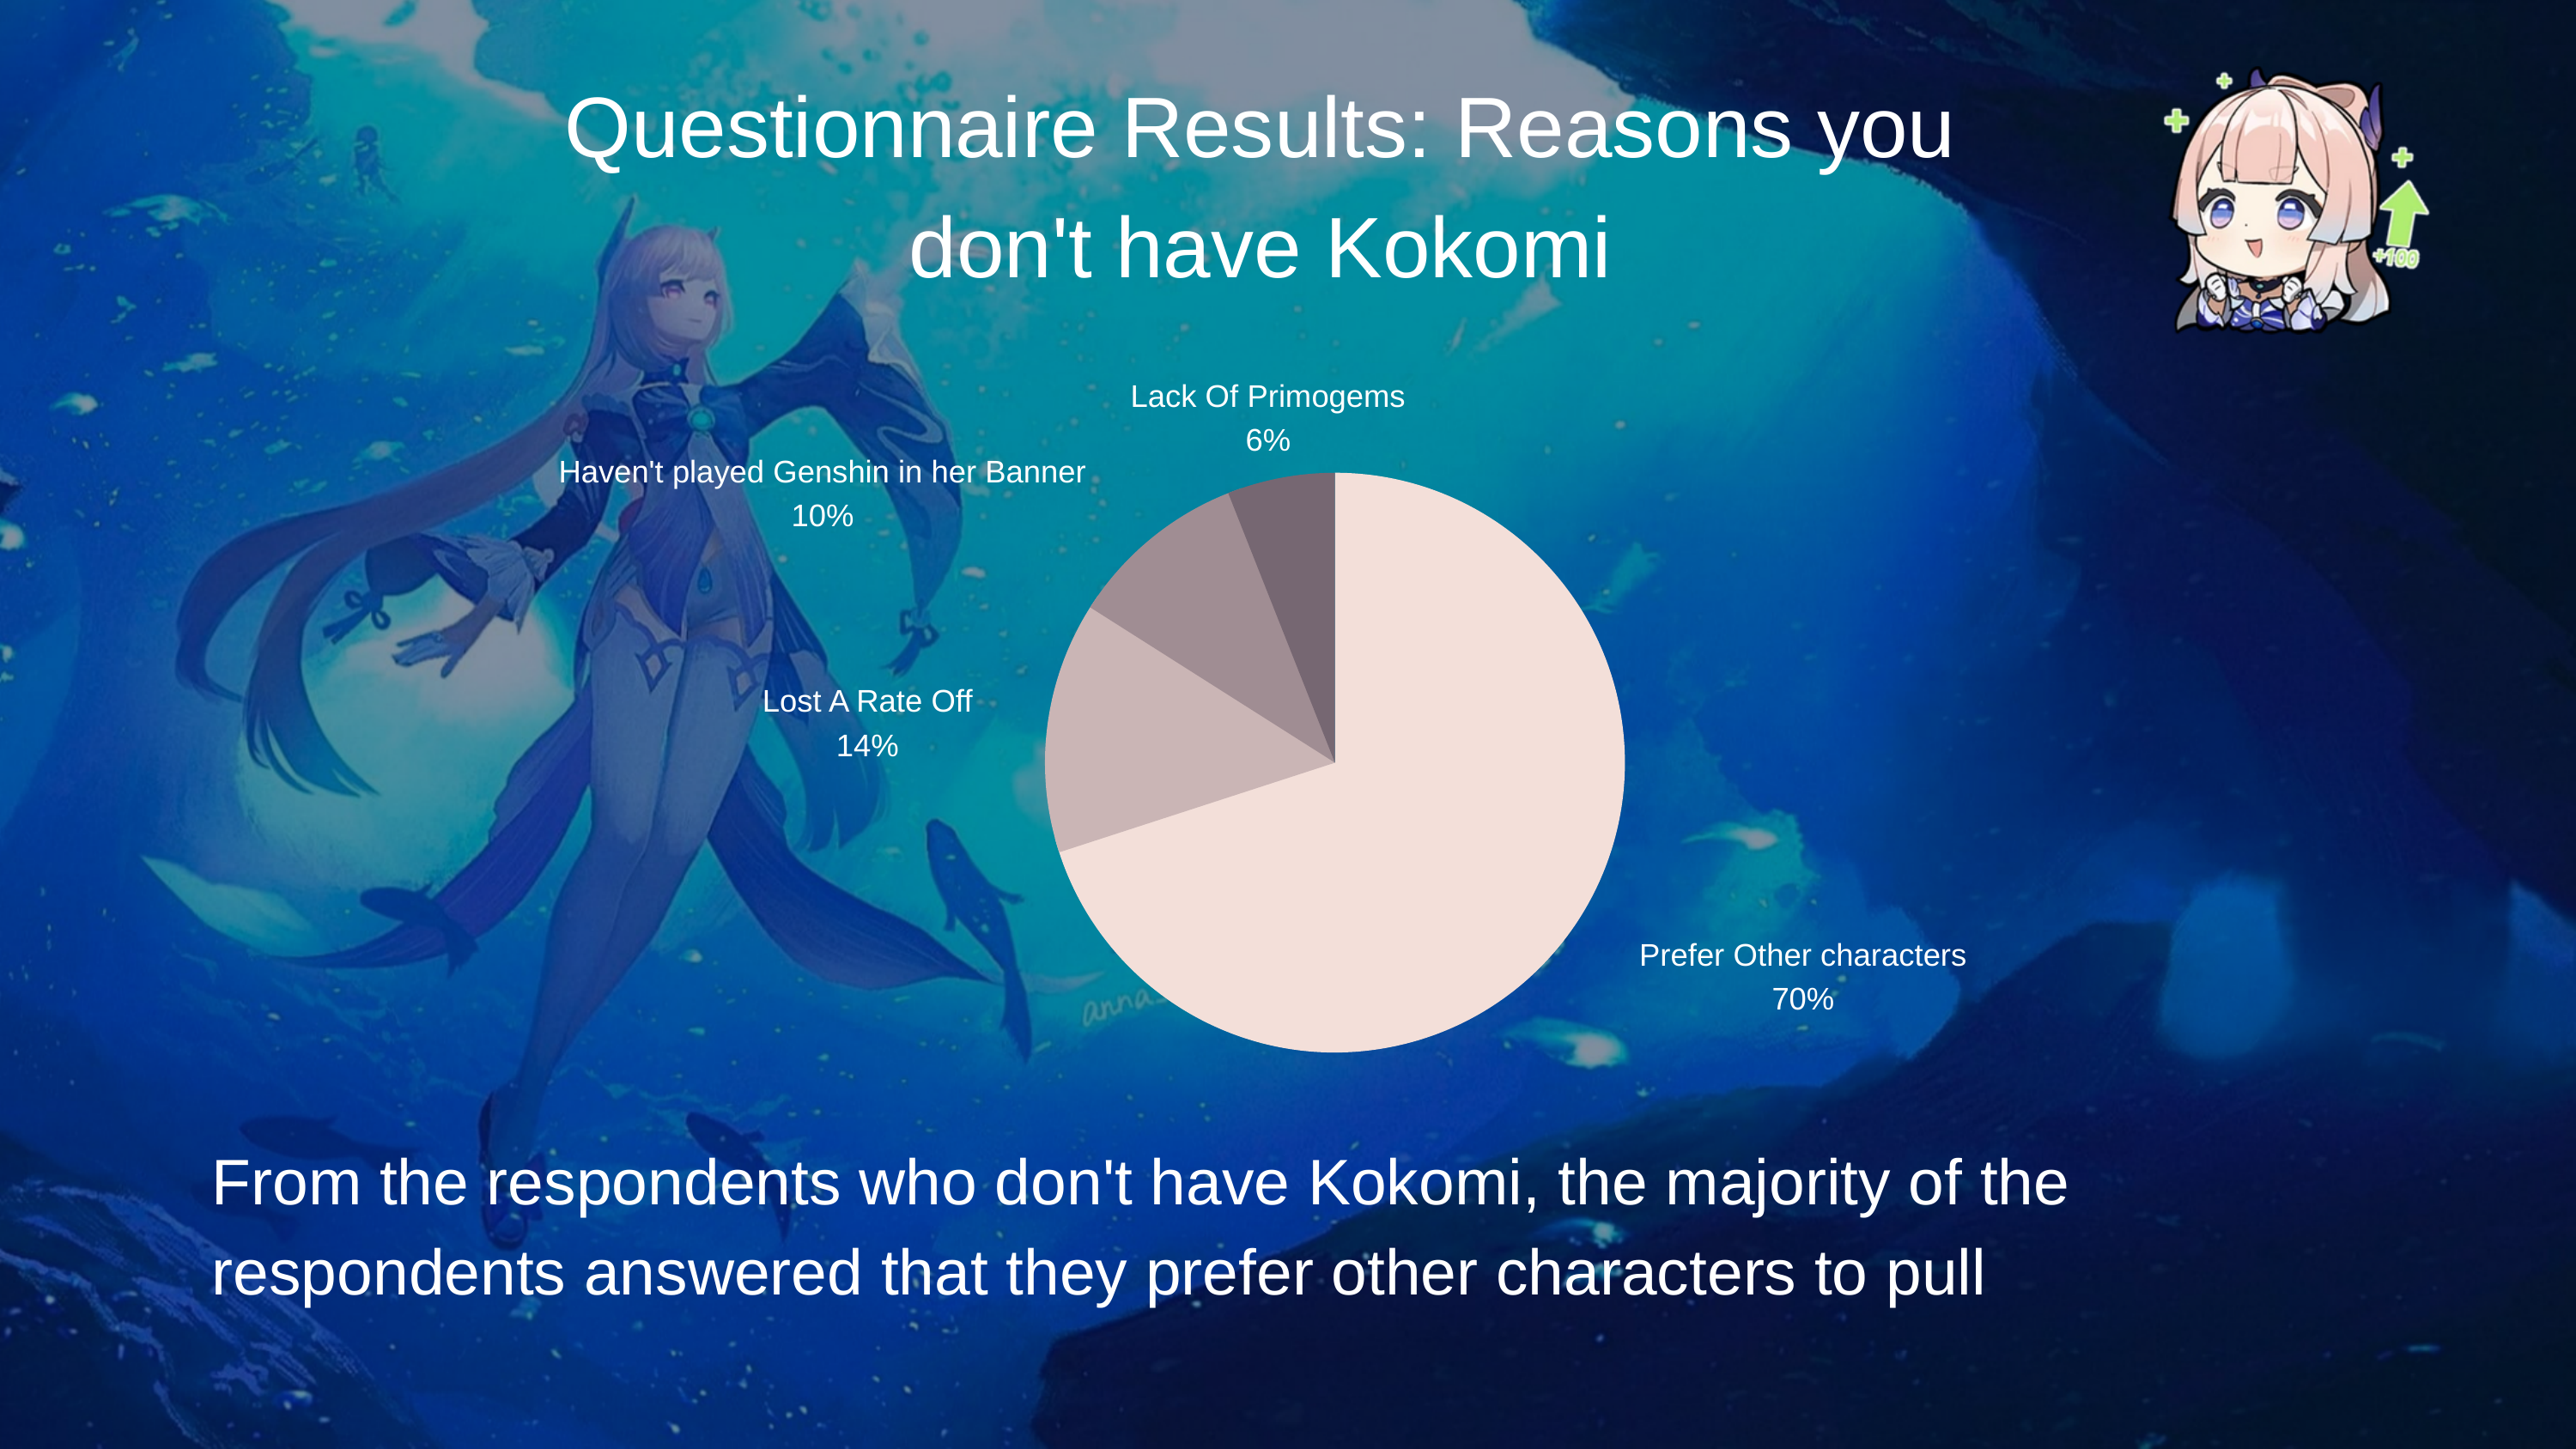

Questionnaire Results: Reasons you don't have Kokomi

Lack Of Primogems
6%
Haven't played Genshin in her Banner
10%

Lost A Rate Off
14%
Prefer Other characters
70%
From the respondents who don't have Kokomi, the majority of the respondents answered that they prefer other characters to pull